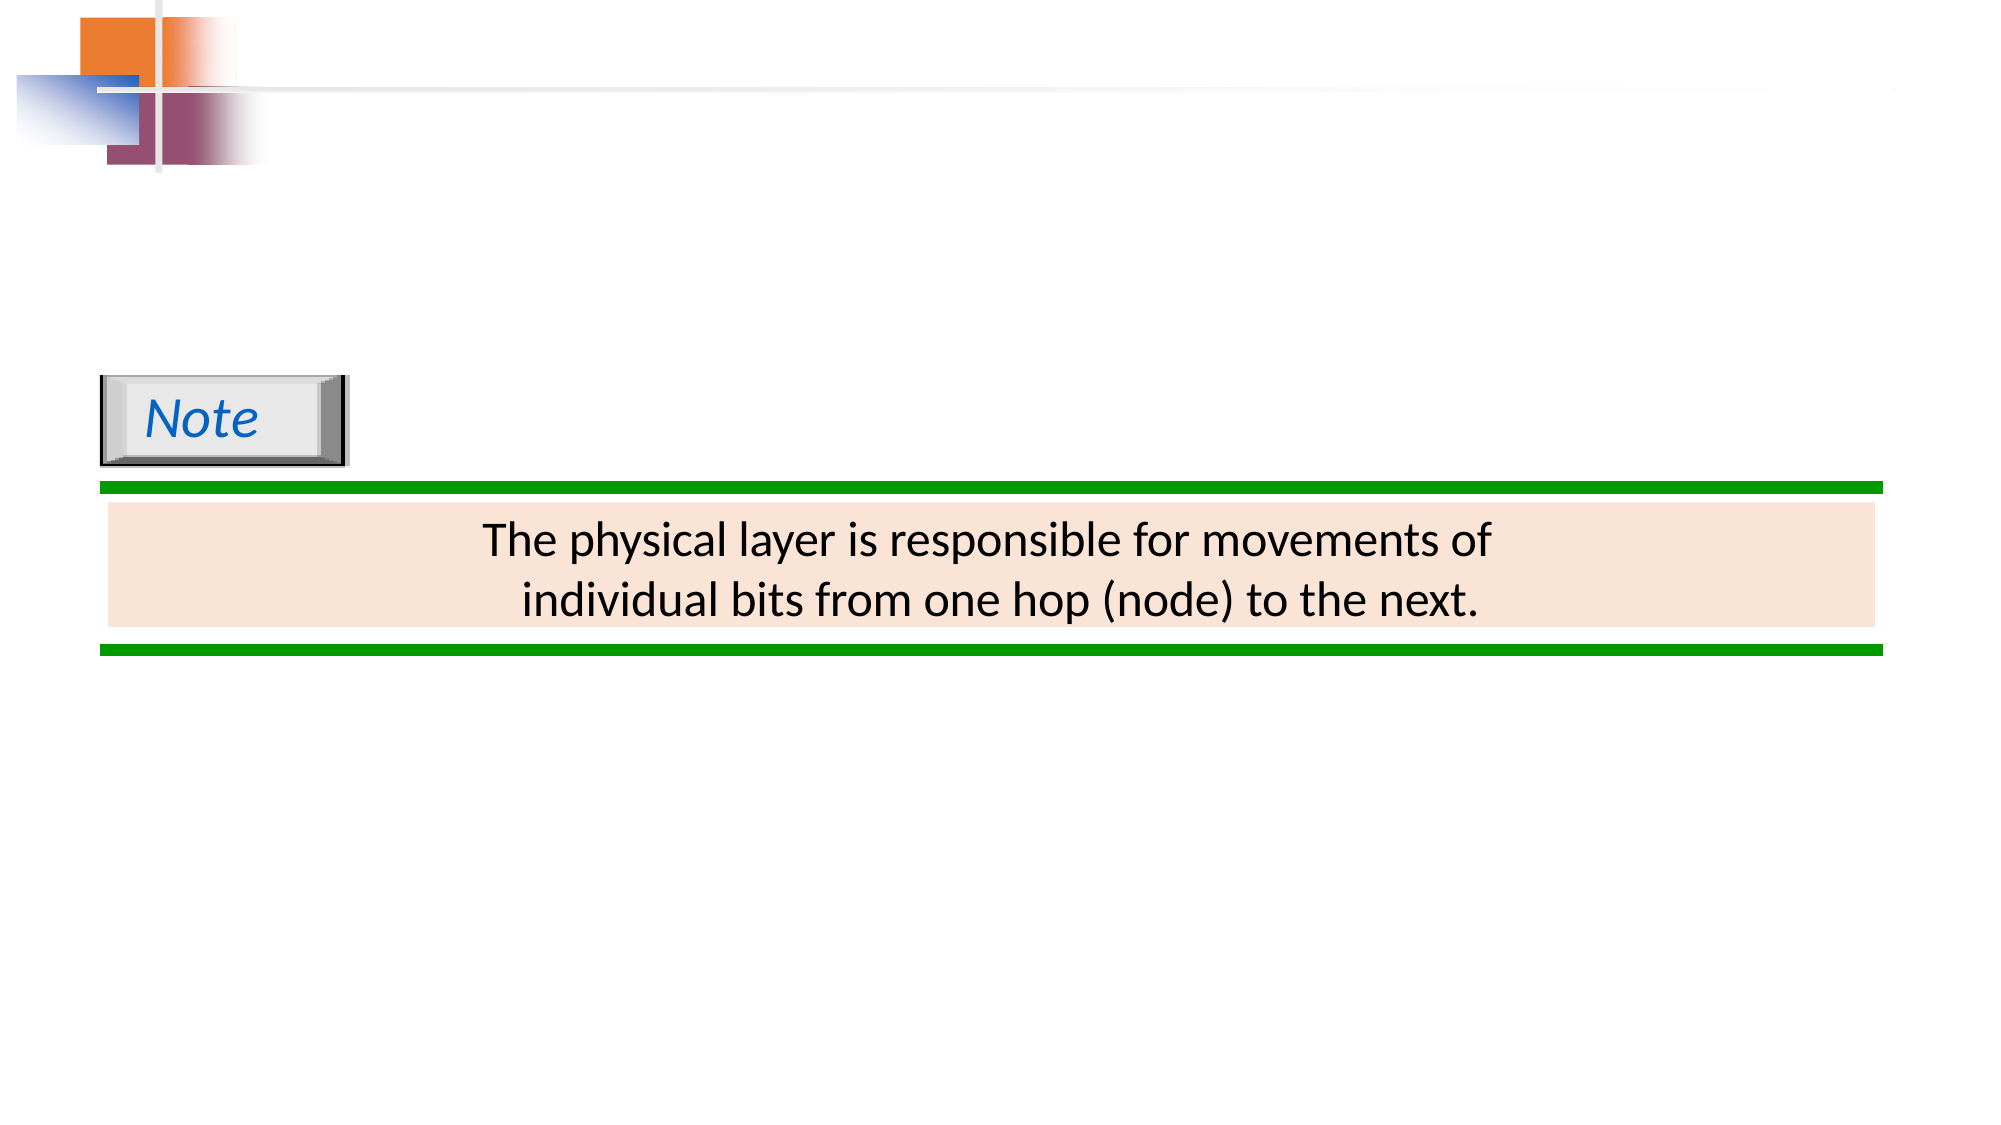

Note

The physical layer is responsible for movements of  individual bits from one hop (node) to the next.